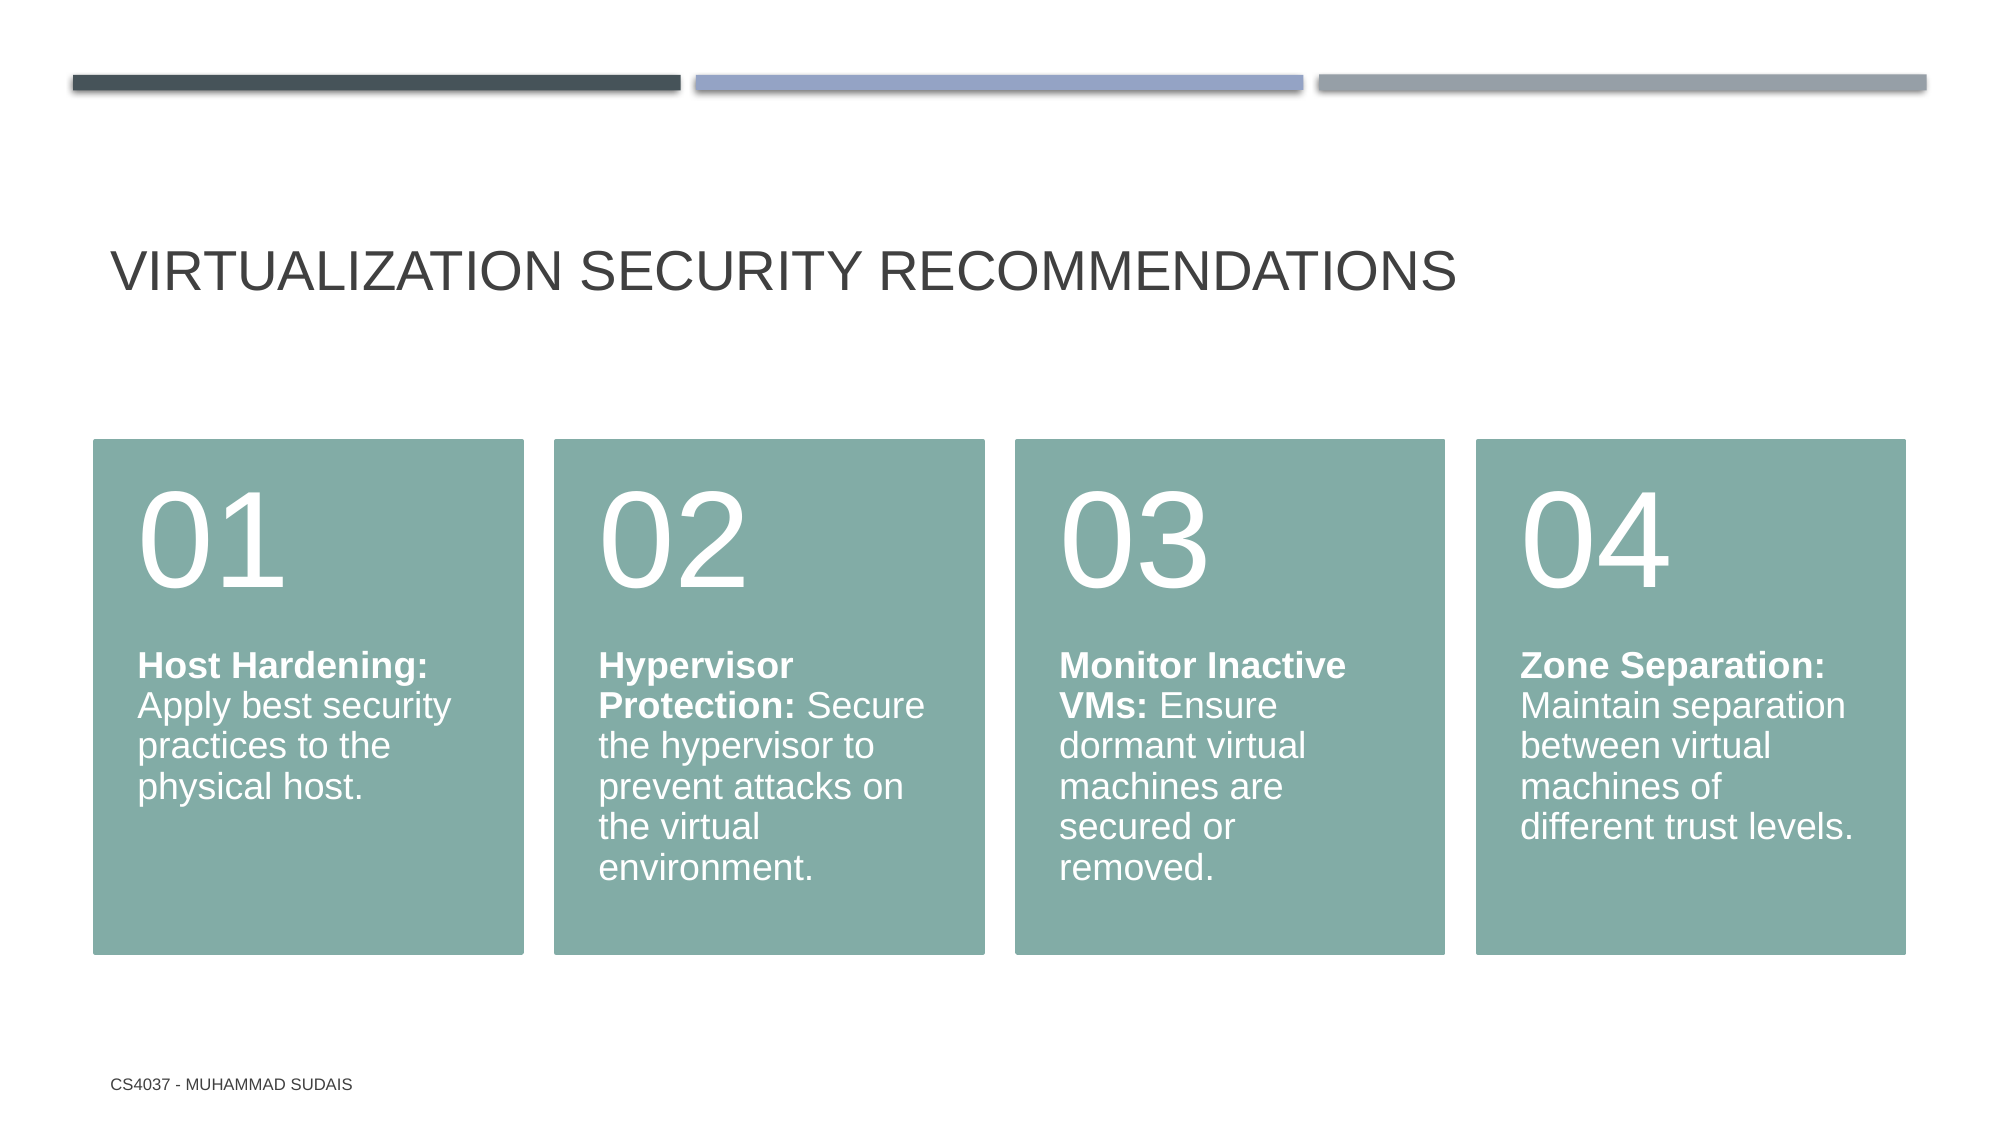

# Virtualization Security Recommendations
Host Hardening: Apply best security practices to the physical host.
01
Hypervisor Protection: Secure the hypervisor to prevent attacks on the virtual environment.
02
Monitor Inactive VMs: Ensure dormant virtual machines are secured or removed.
03
Zone Separation: Maintain separation between virtual machines of different trust levels.
04
CS4037 - Muhammad Sudais